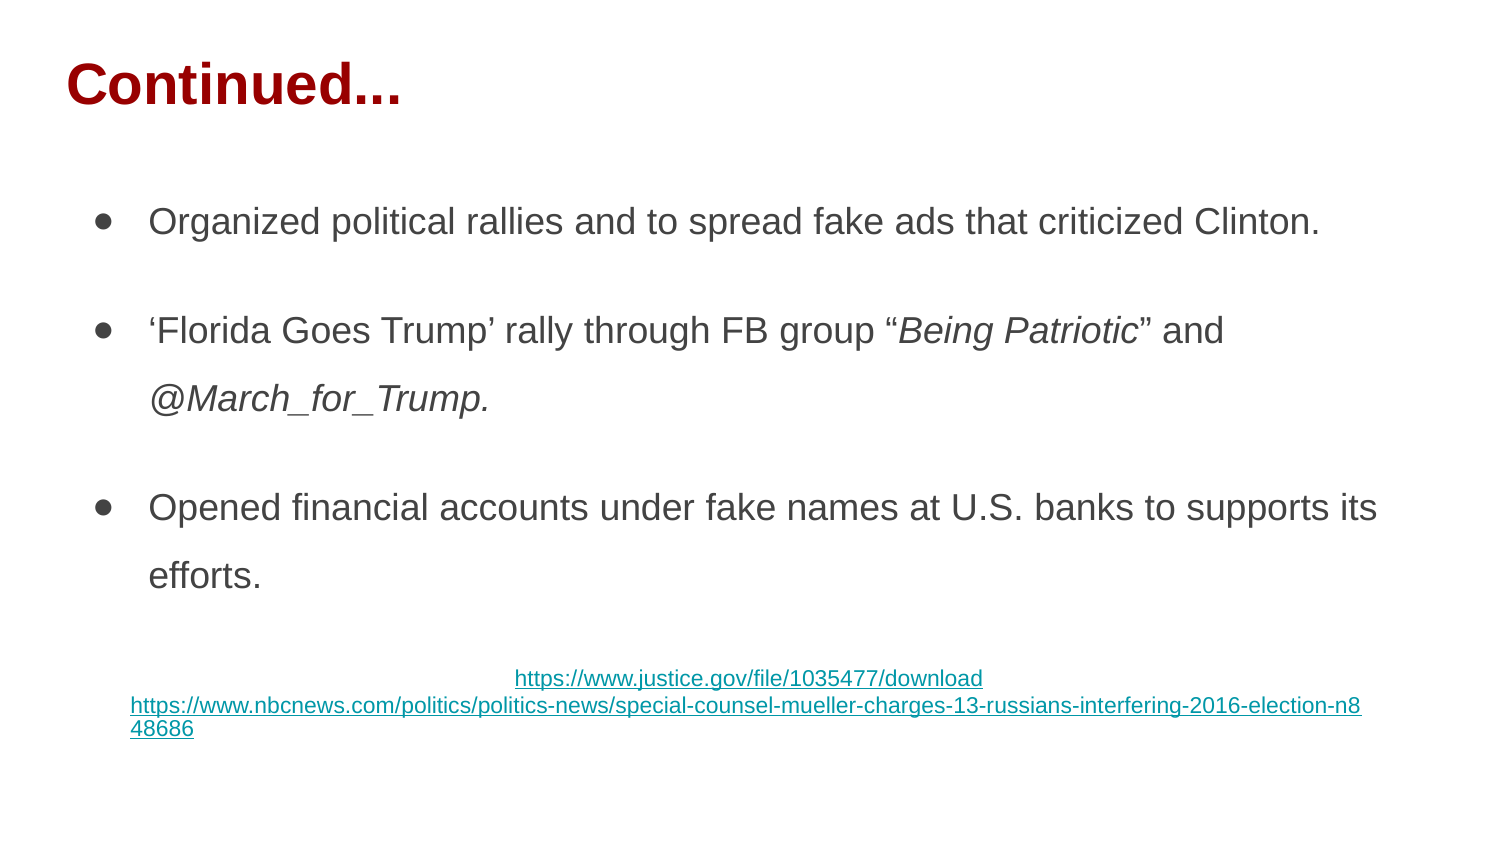

# Continued...
Organized political rallies and to spread fake ads that criticized Clinton.
‘Florida Goes Trump’ rally through FB group “Being Patriotic” and @March_for_Trump.
Opened financial accounts under fake names at U.S. banks to supports its efforts.

https://www.justice.gov/file/1035477/download
https://www.nbcnews.com/politics/politics-news/special-counsel-mueller-charges-13-russians-interfering-2016-election-n848686